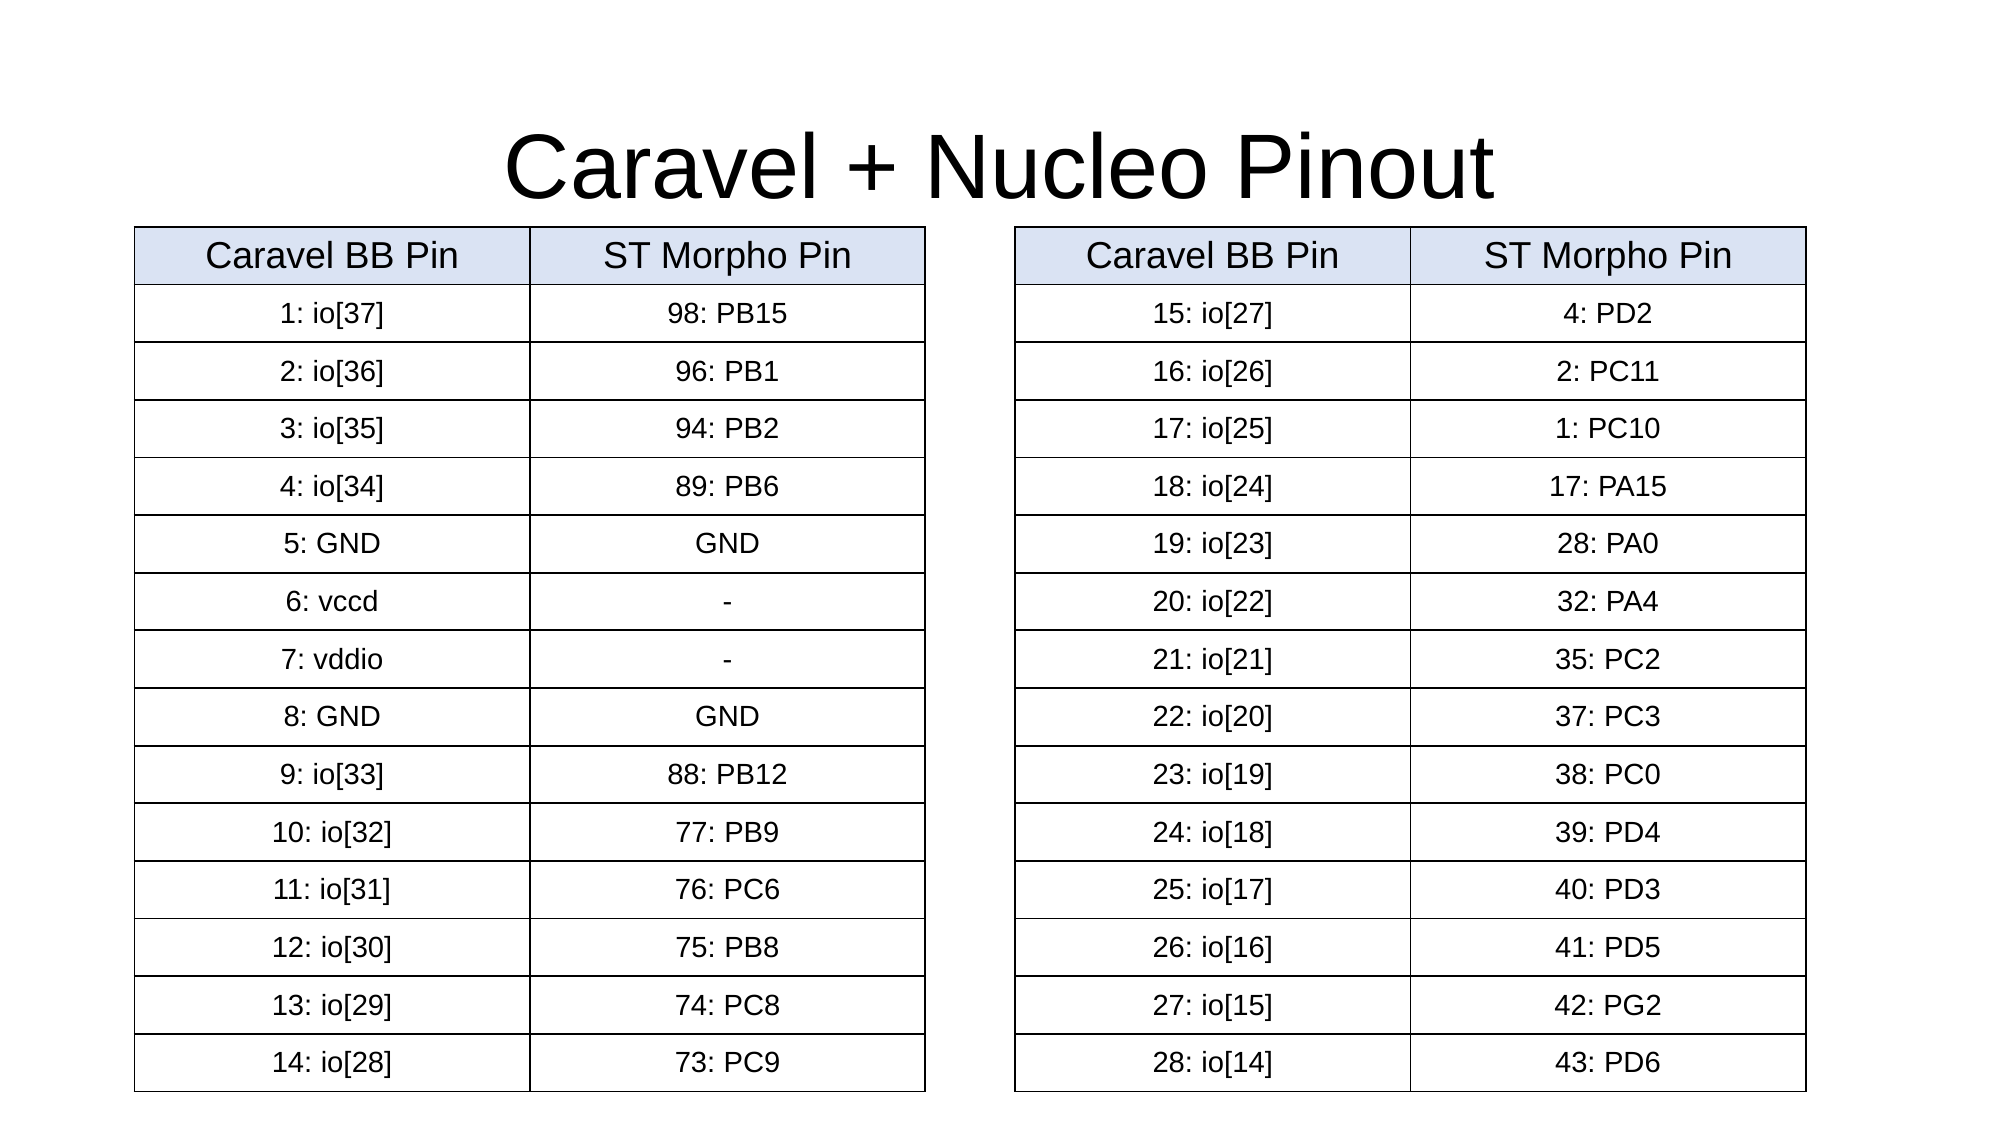

# Caravel + Nucleo Pinout
| Caravel BB Pin | ST Morpho Pin |
| --- | --- |
| 1: io[37] | 98: PB15 |
| 2: io[36] | 96: PB1 |
| 3: io[35] | 94: PB2 |
| 4: io[34] | 89: PB6 |
| 5: GND | GND |
| 6: vccd | - |
| 7: vddio | - |
| 8: GND | GND |
| 9: io[33] | 88: PB12 |
| 10: io[32] | 77: PB9 |
| 11: io[31] | 76: PC6 |
| 12: io[30] | 75: PB8 |
| 13: io[29] | 74: PC8 |
| 14: io[28] | 73: PC9 |
| Caravel BB Pin | ST Morpho Pin |
| --- | --- |
| 15: io[27] | 4: PD2 |
| 16: io[26] | 2: PC11 |
| 17: io[25] | 1: PC10 |
| 18: io[24] | 17: PA15 |
| 19: io[23] | 28: PA0 |
| 20: io[22] | 32: PA4 |
| 21: io[21] | 35: PC2 |
| 22: io[20] | 37: PC3 |
| 23: io[19] | 38: PC0 |
| 24: io[18] | 39: PD4 |
| 25: io[17] | 40: PD3 |
| 26: io[16] | 41: PD5 |
| 27: io[15] | 42: PG2 |
| 28: io[14] | 43: PD6 |